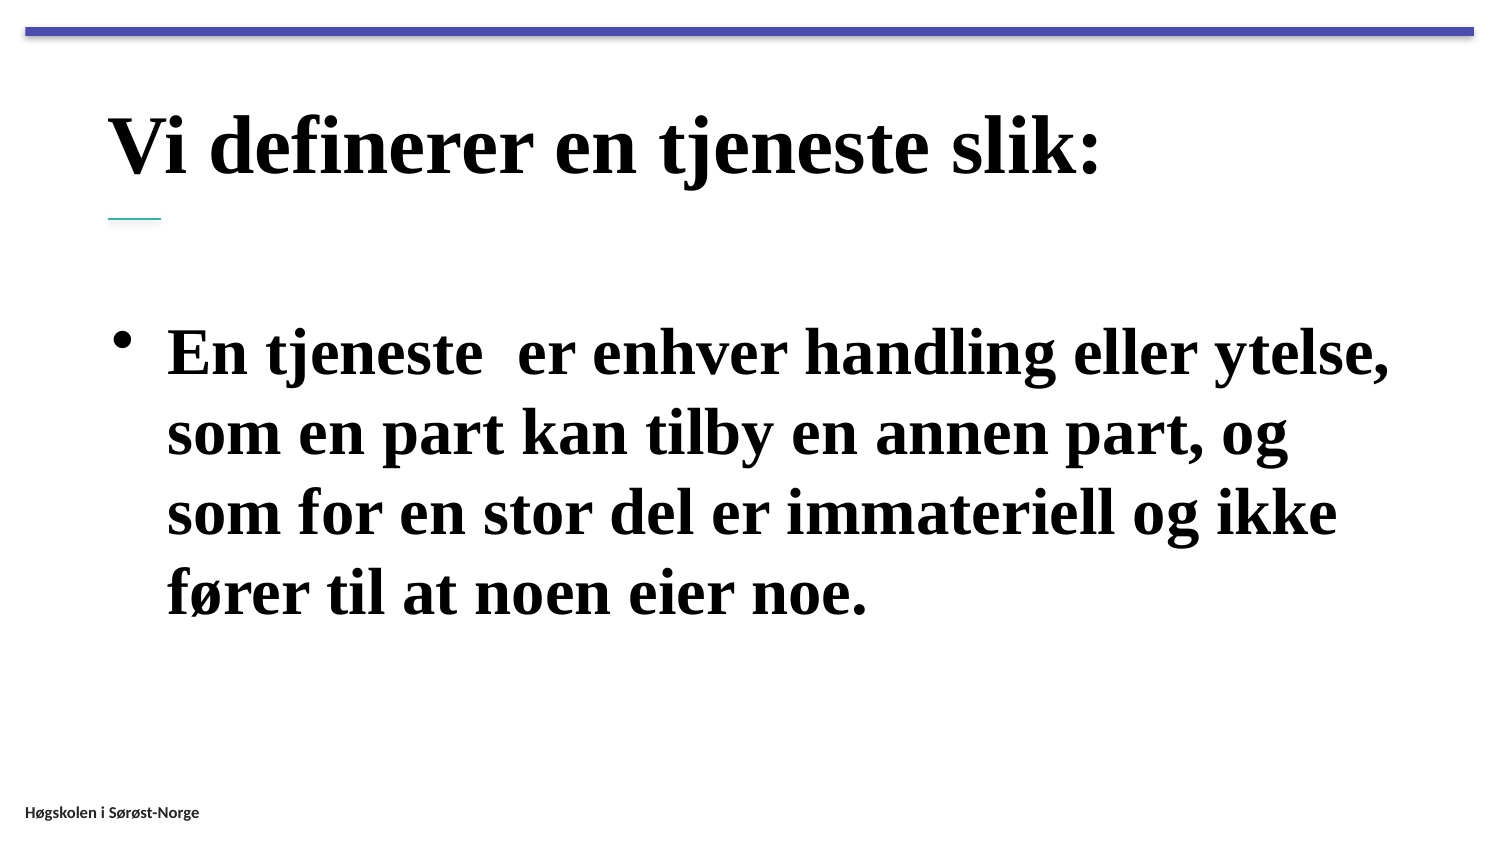

# Vi definerer en tjeneste slik:
En tjeneste  er enhver handling eller ytelse, som en part kan tilby en annen part, og som for en stor del er immateriell og ikke fører til at noen eier noe.